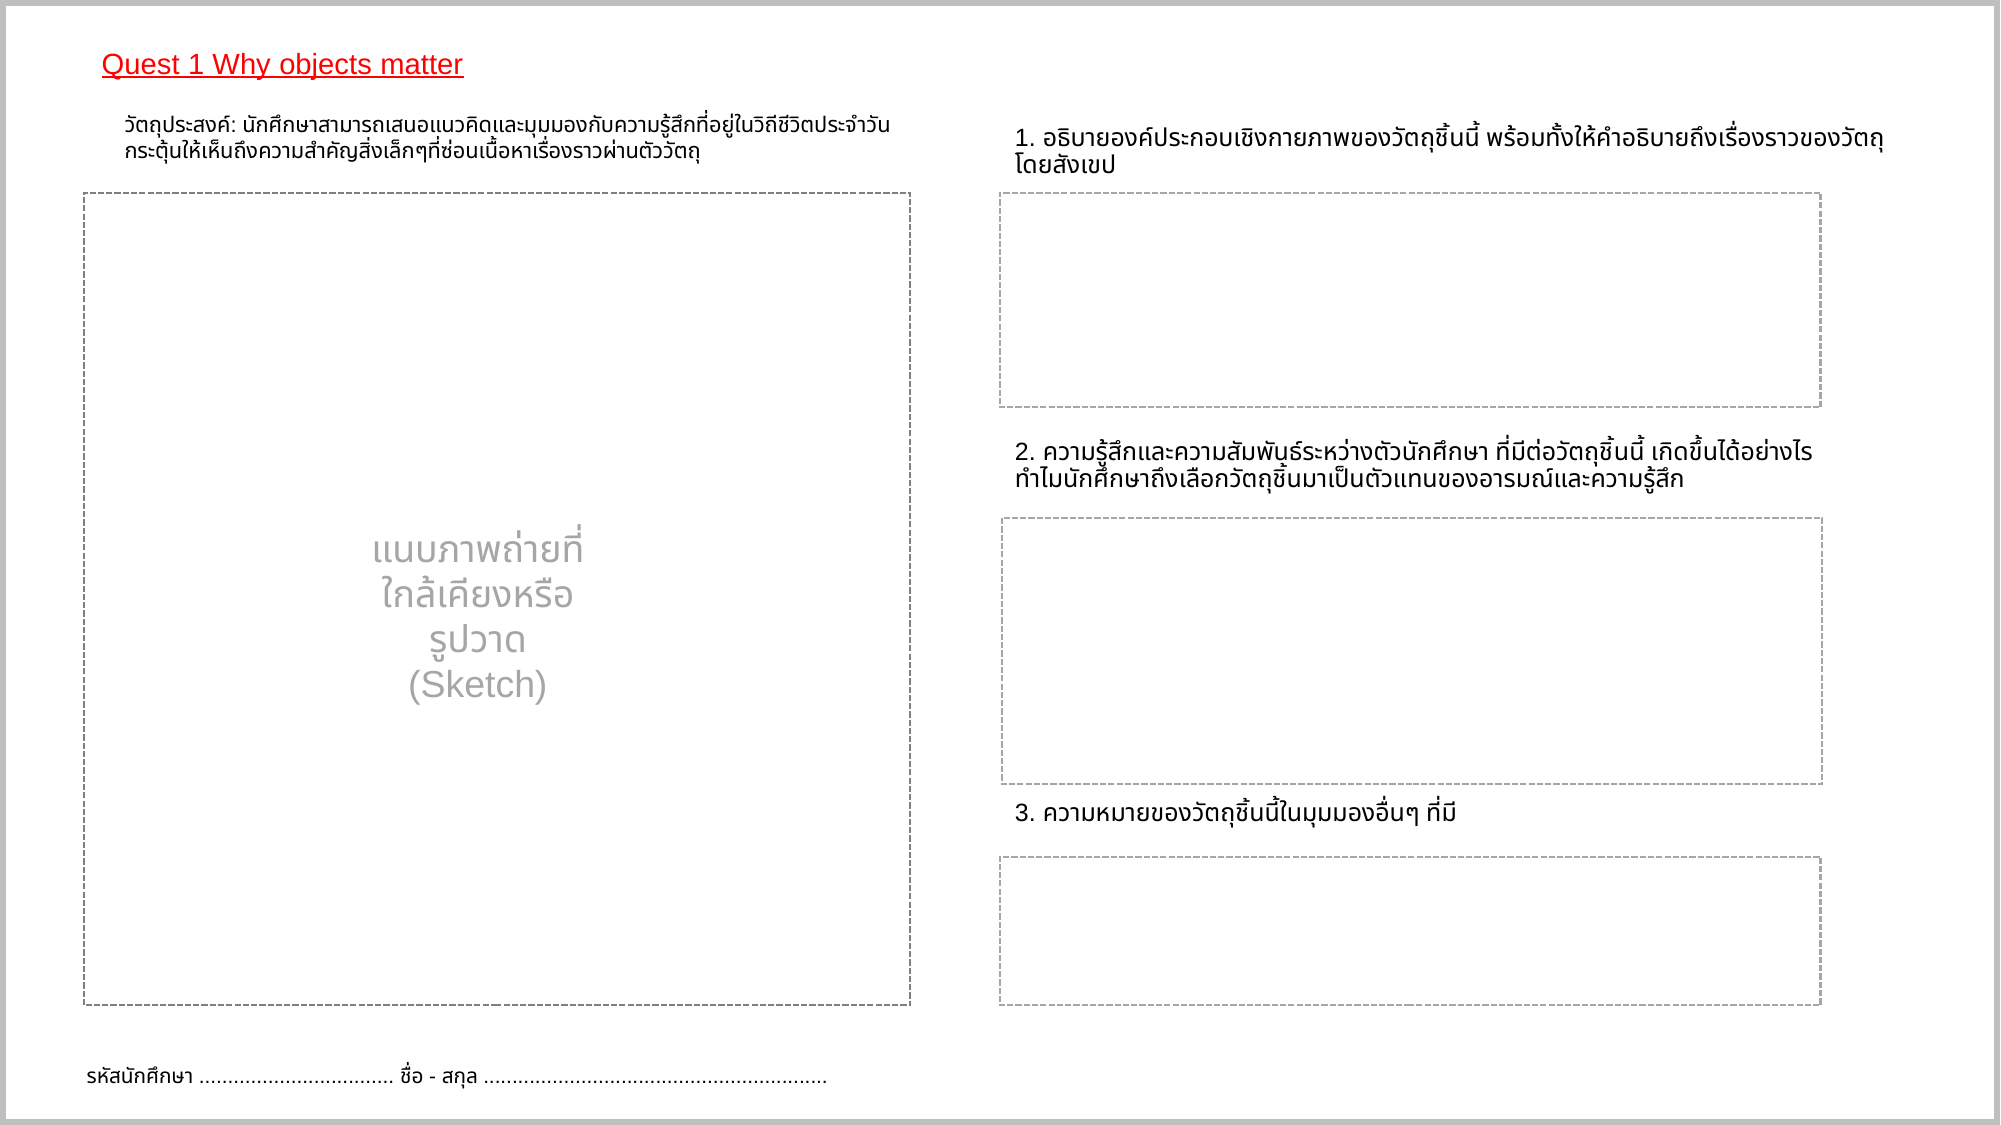

# Quest 1 Why objects matter
วัตถุประสงค์: นักศึกษาสามารถเสนอแนวคิดและมุมมองกับความรู้สึกที่อยู่ในวิถีชีวิตประจำวัน
กระตุ้นให้เห็นถึงความสำคัญสิ่งเล็กๆที่ซ่อนเนื้อหาเรื่องราวผ่านตัววัตถุ
1. อธิบายองค์ประกอบเชิงกายภาพของวัตถุชิ้นนี้ พร้อมทั้งให้คำอธิบายถึงเรื่องราวของวัตถุโดยสังเขป

2. ความรู้สึกและความสัมพันธ์ระหว่างตัวนักศึกษา ที่มีต่อวัตถุชิ้นนี้ เกิดขึ้นได้อย่างไร    ทำไมนักศึกษาถึงเลือกวัตถุชิ้นมาเป็นตัวแทนของอารมณ์และความรู้สึก

3. ความหมายของวัตถุชิ้นนี้ในมุมมองอื่นๆ ที่มี

แนบภาพถ่ายที่ใกล้เคียงหรือรูปวาด (Sketch)

รหัสนักศึกษา .................................. ชื่อ - สกุล ............................................................